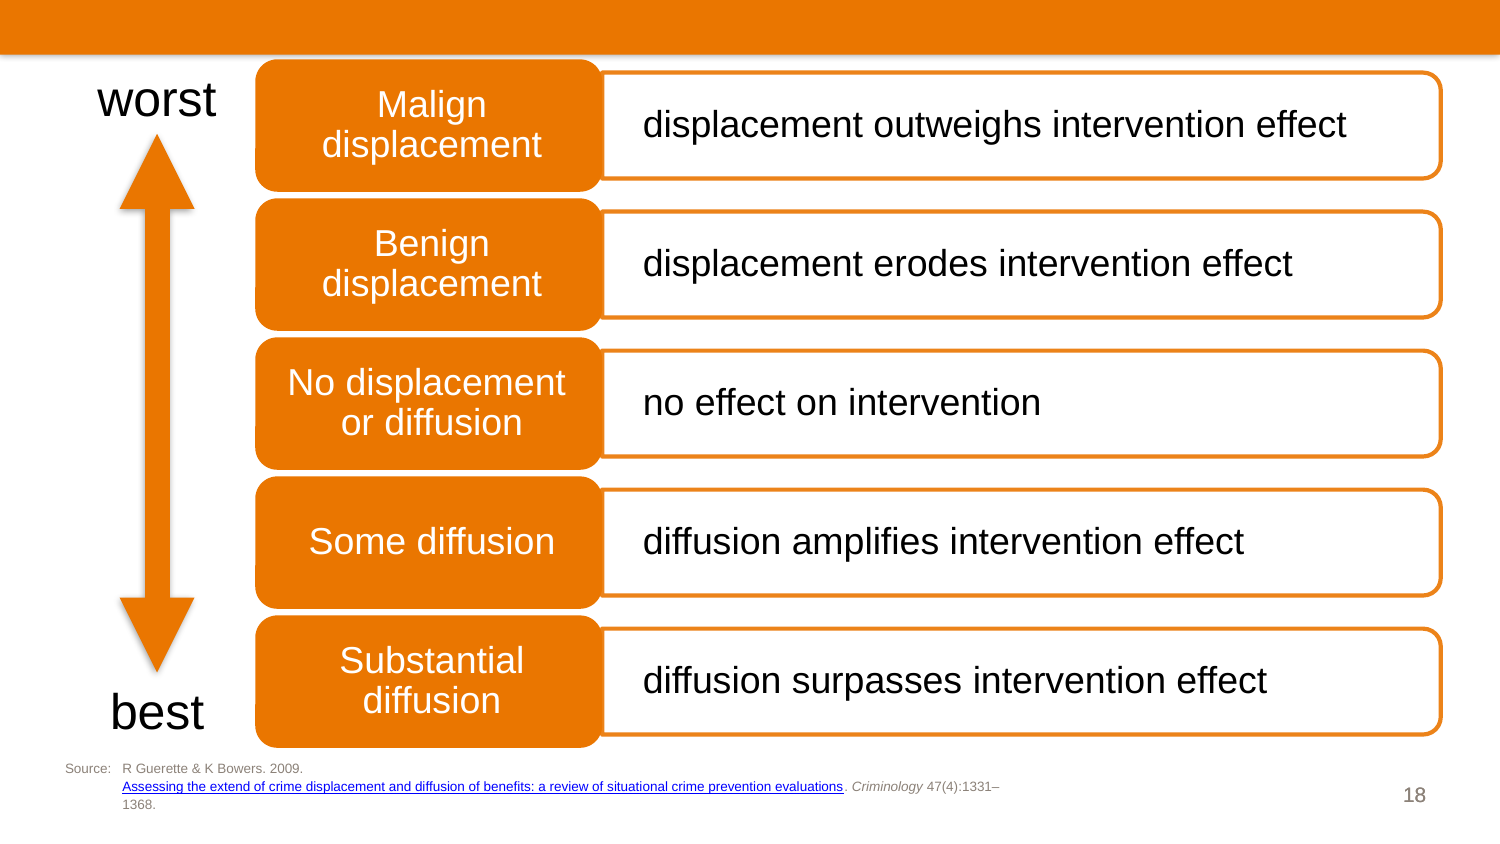

worst
displacement outweighs intervention effect
Malign displacement
displacement erodes intervention effect
Benign displacement
no effect on intervention
No displacement
or diffusion
diffusion amplifies intervention effect
Some diffusion
diffusion surpasses intervention effect
Substantial diffusion
best
Source:	R Guerette & K Bowers. 2009. Assessing the extend of crime displacement and diffusion of benefits: a review of situational crime prevention evaluations. Criminology 47(4):1331–1368.